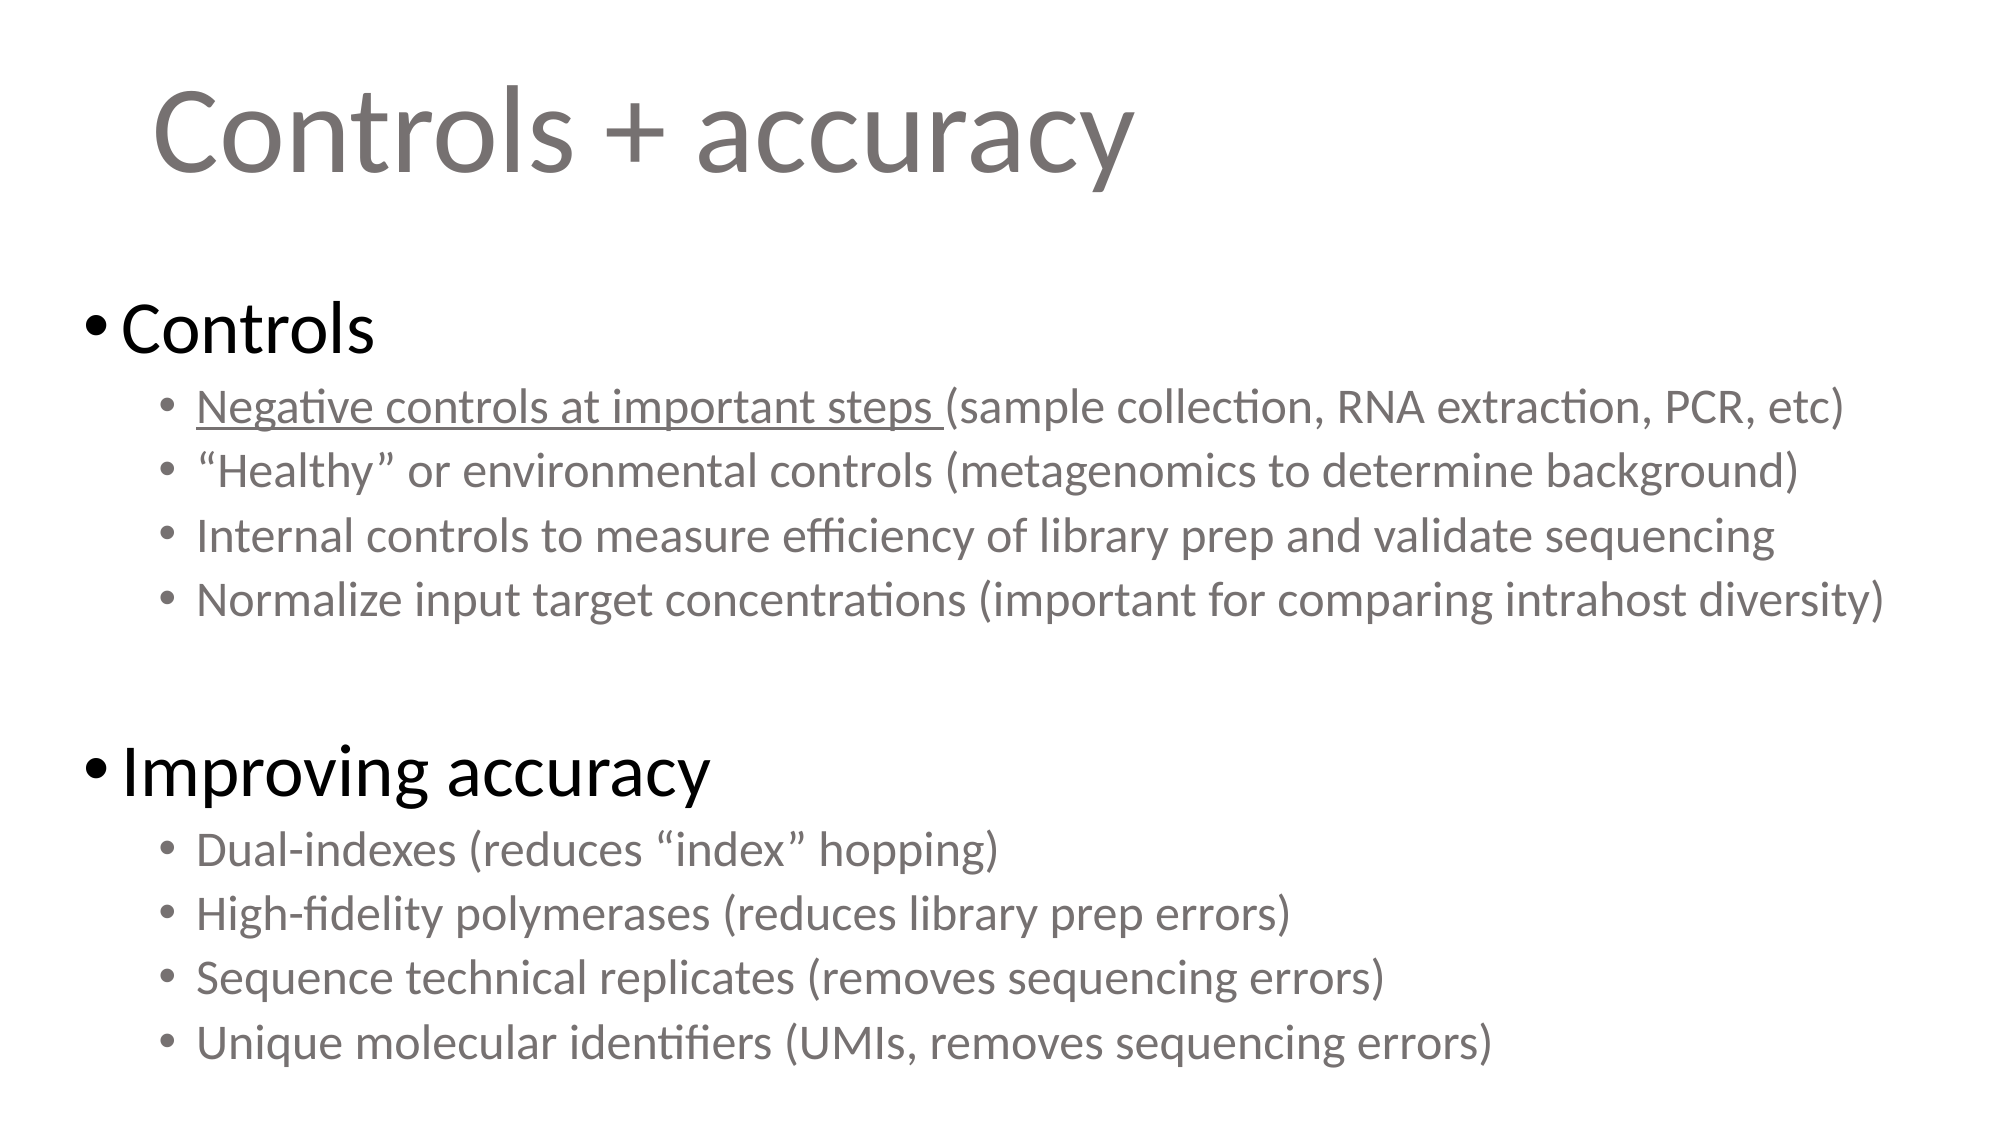

# Controls + accuracy
Controls
Negative controls at important steps (sample collection, RNA extraction, PCR, etc)
“Healthy” or environmental controls (metagenomics to determine background)
Internal controls to measure efficiency of library prep and validate sequencing
Normalize input target concentrations (important for comparing intrahost diversity)

Improving accuracy
Dual-indexes (reduces “index” hopping)
High-fidelity polymerases (reduces library prep errors)
Sequence technical replicates (removes sequencing errors)
Unique molecular identifiers (UMIs, removes sequencing errors)